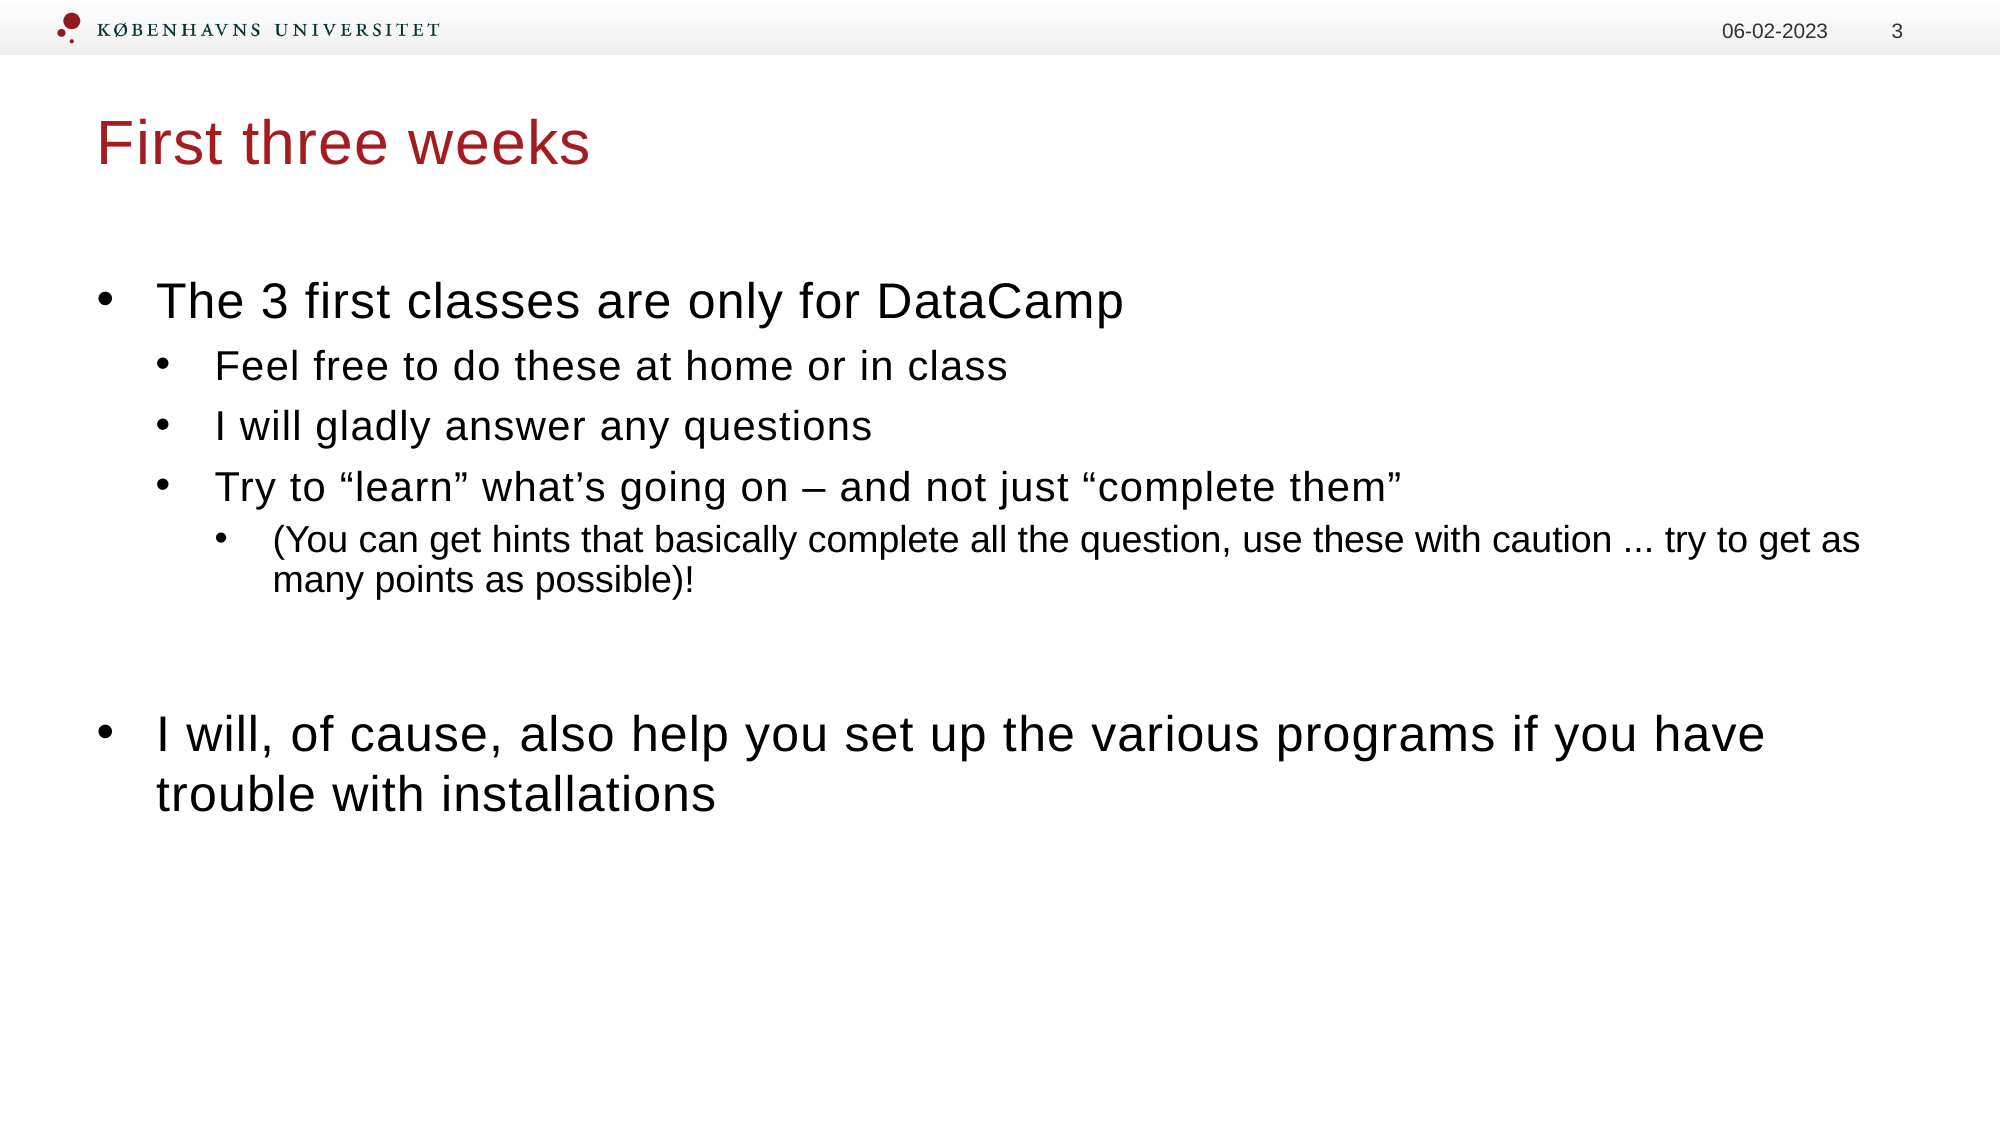

06-02-2023
3
# First three weeks
The 3 first classes are only for DataCamp
Feel free to do these at home or in class
I will gladly answer any questions
Try to “learn” what’s going on – and not just “complete them”
(You can get hints that basically complete all the question, use these with caution ... try to get as many points as possible)!

I will, of cause, also help you set up the various programs if you have trouble with installations